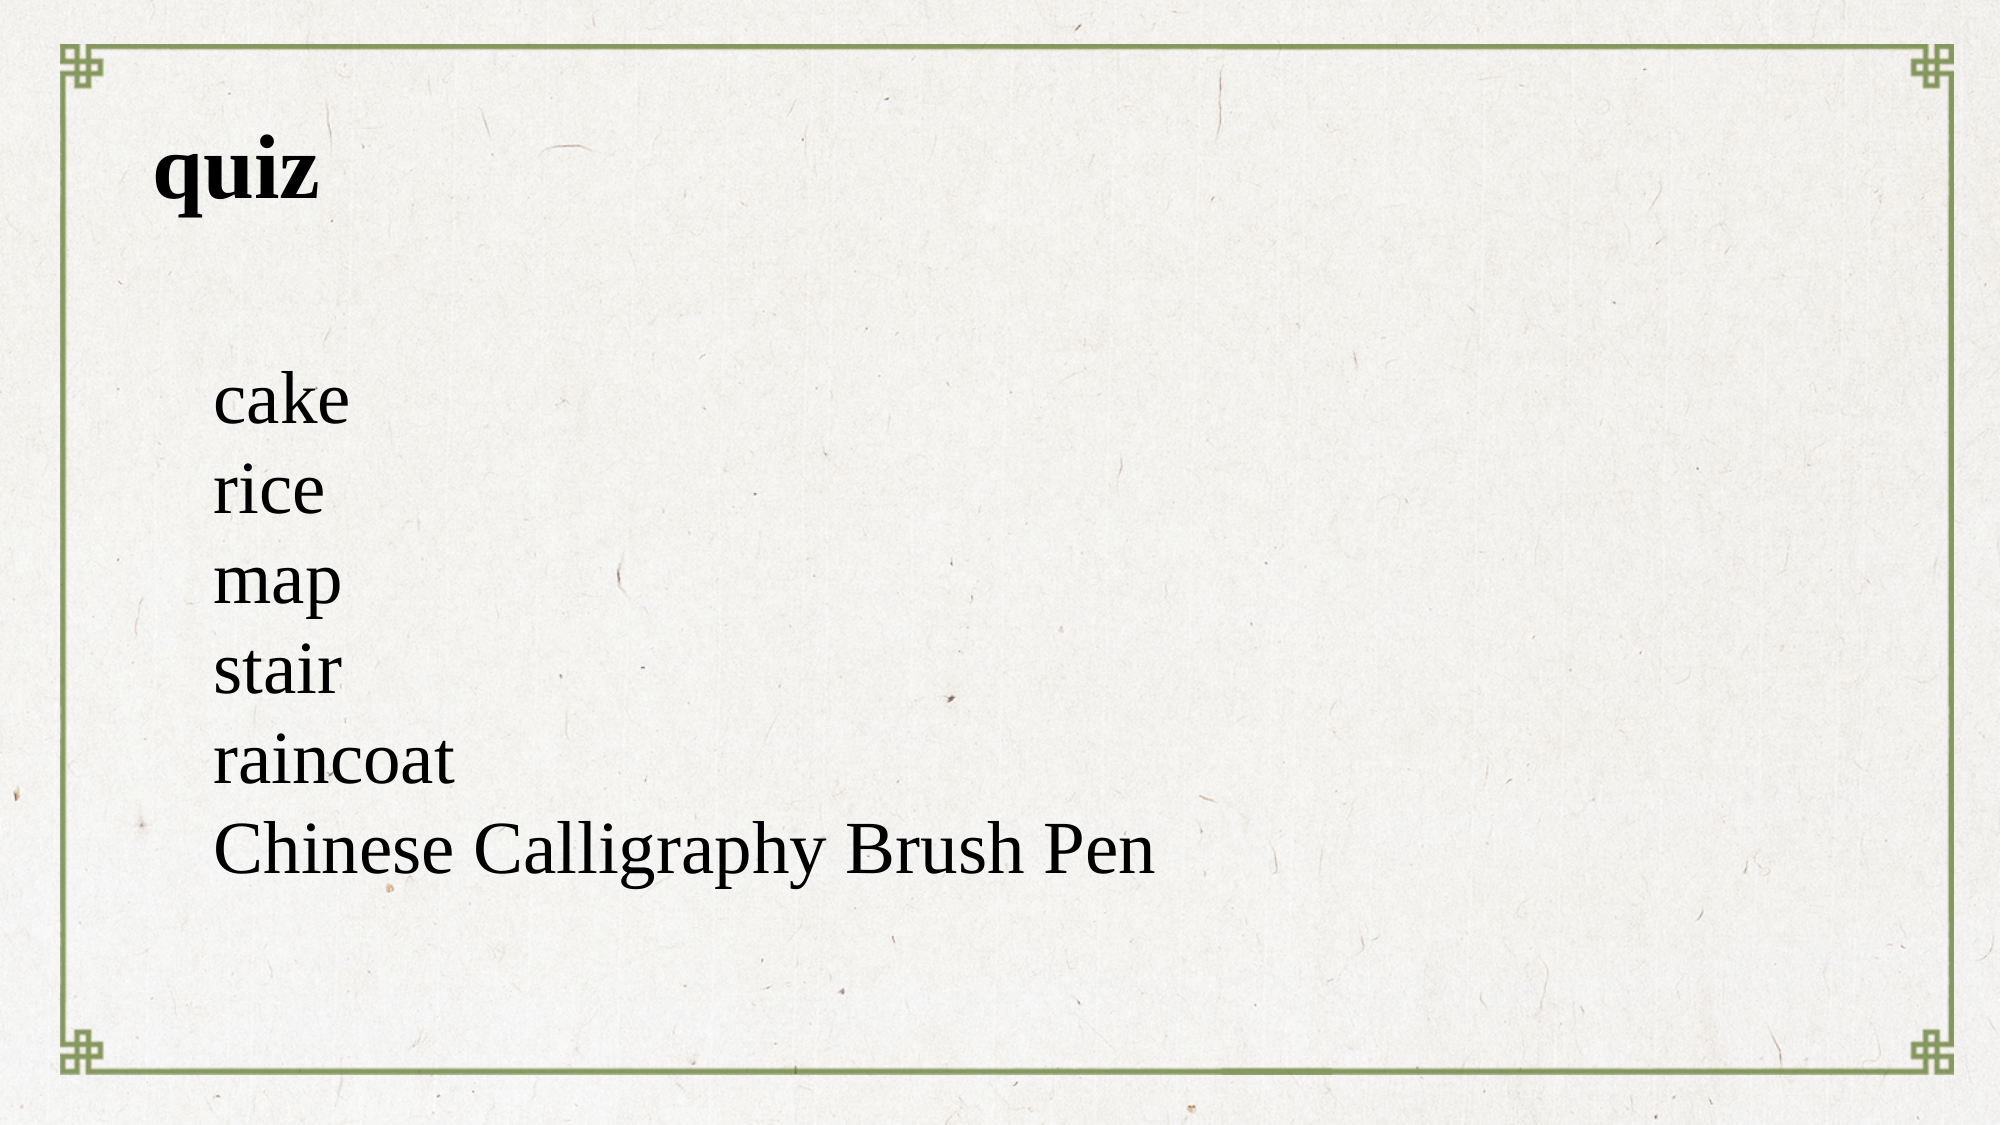

# quiz
cake
rice
map
stair
raincoat
Chinese Calligraphy Brush Pen